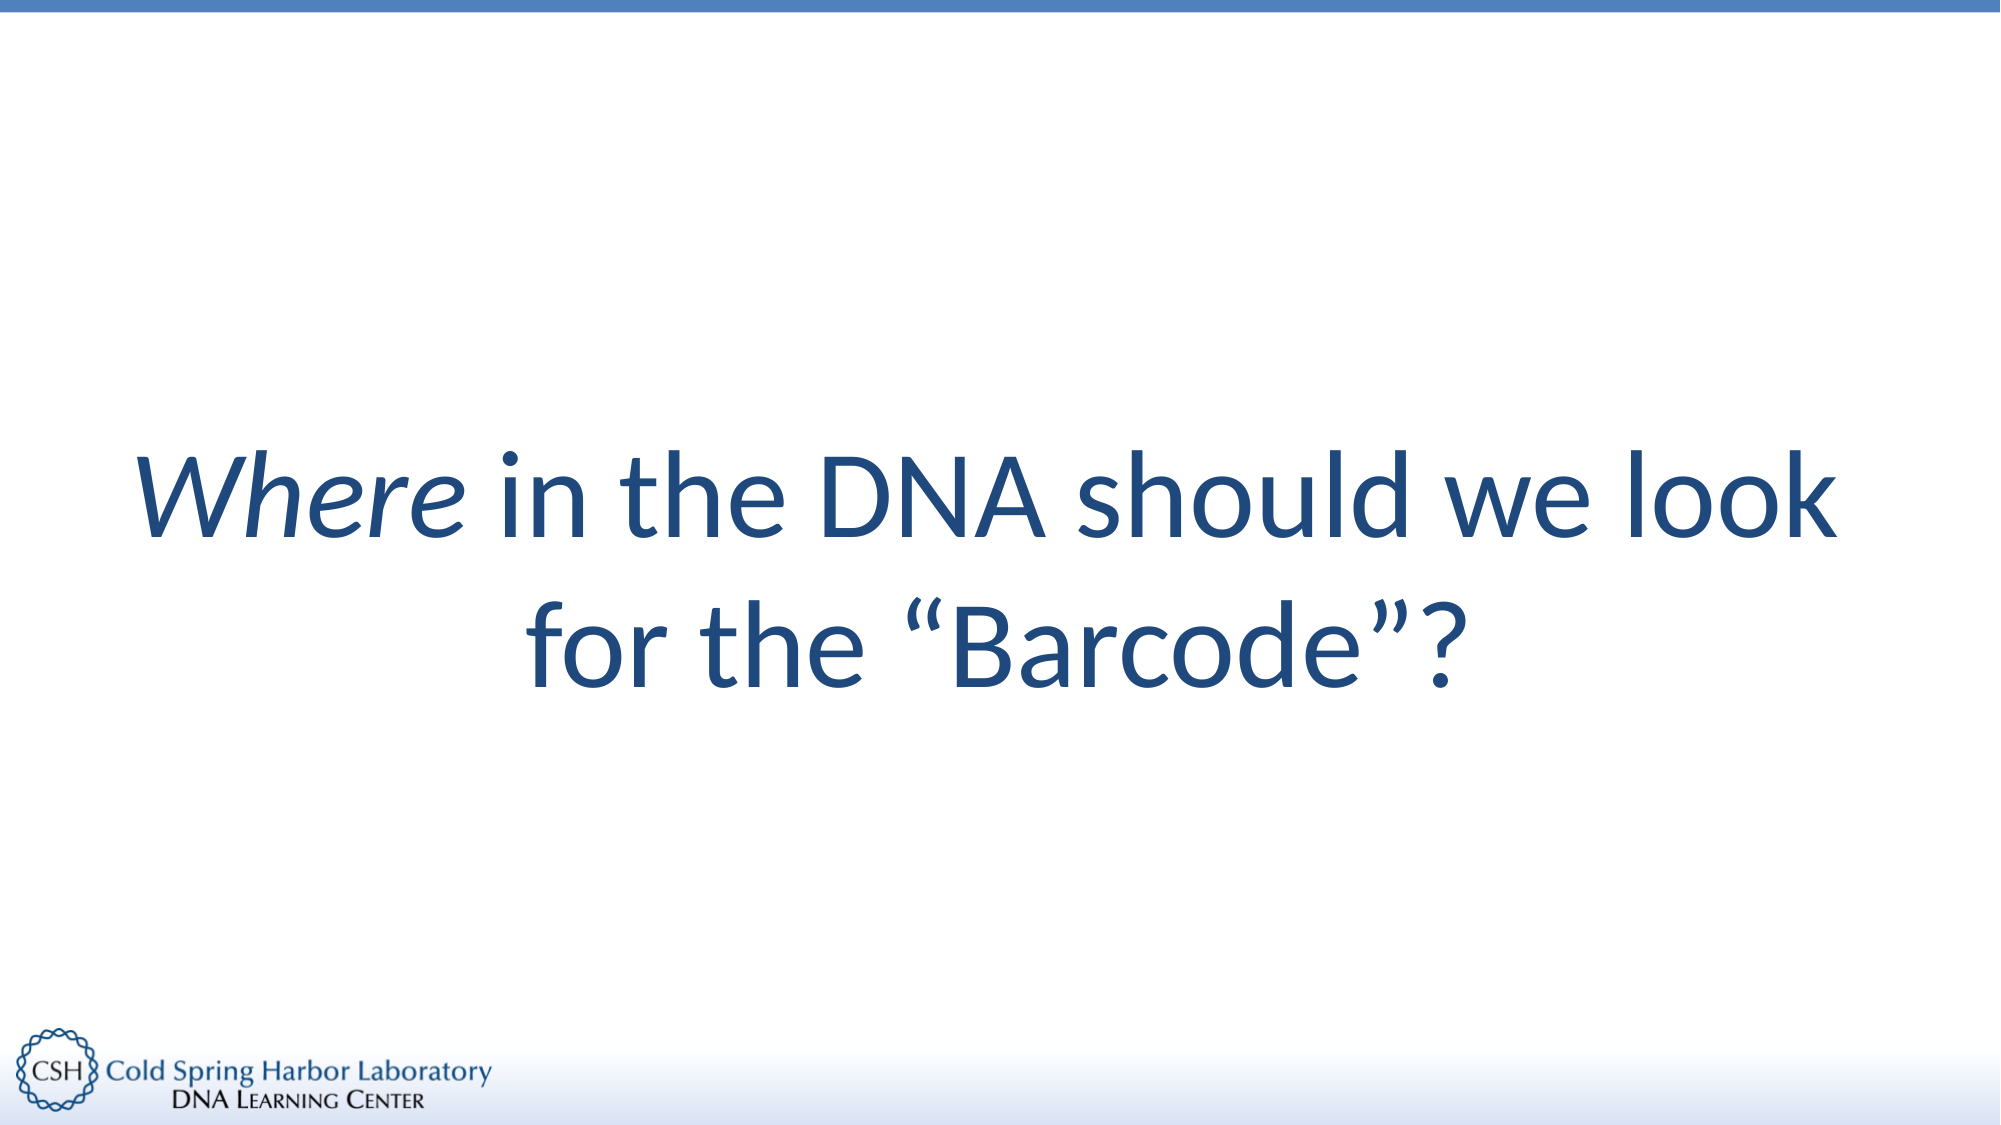

# Where in the DNA should we look for the “Barcode”?